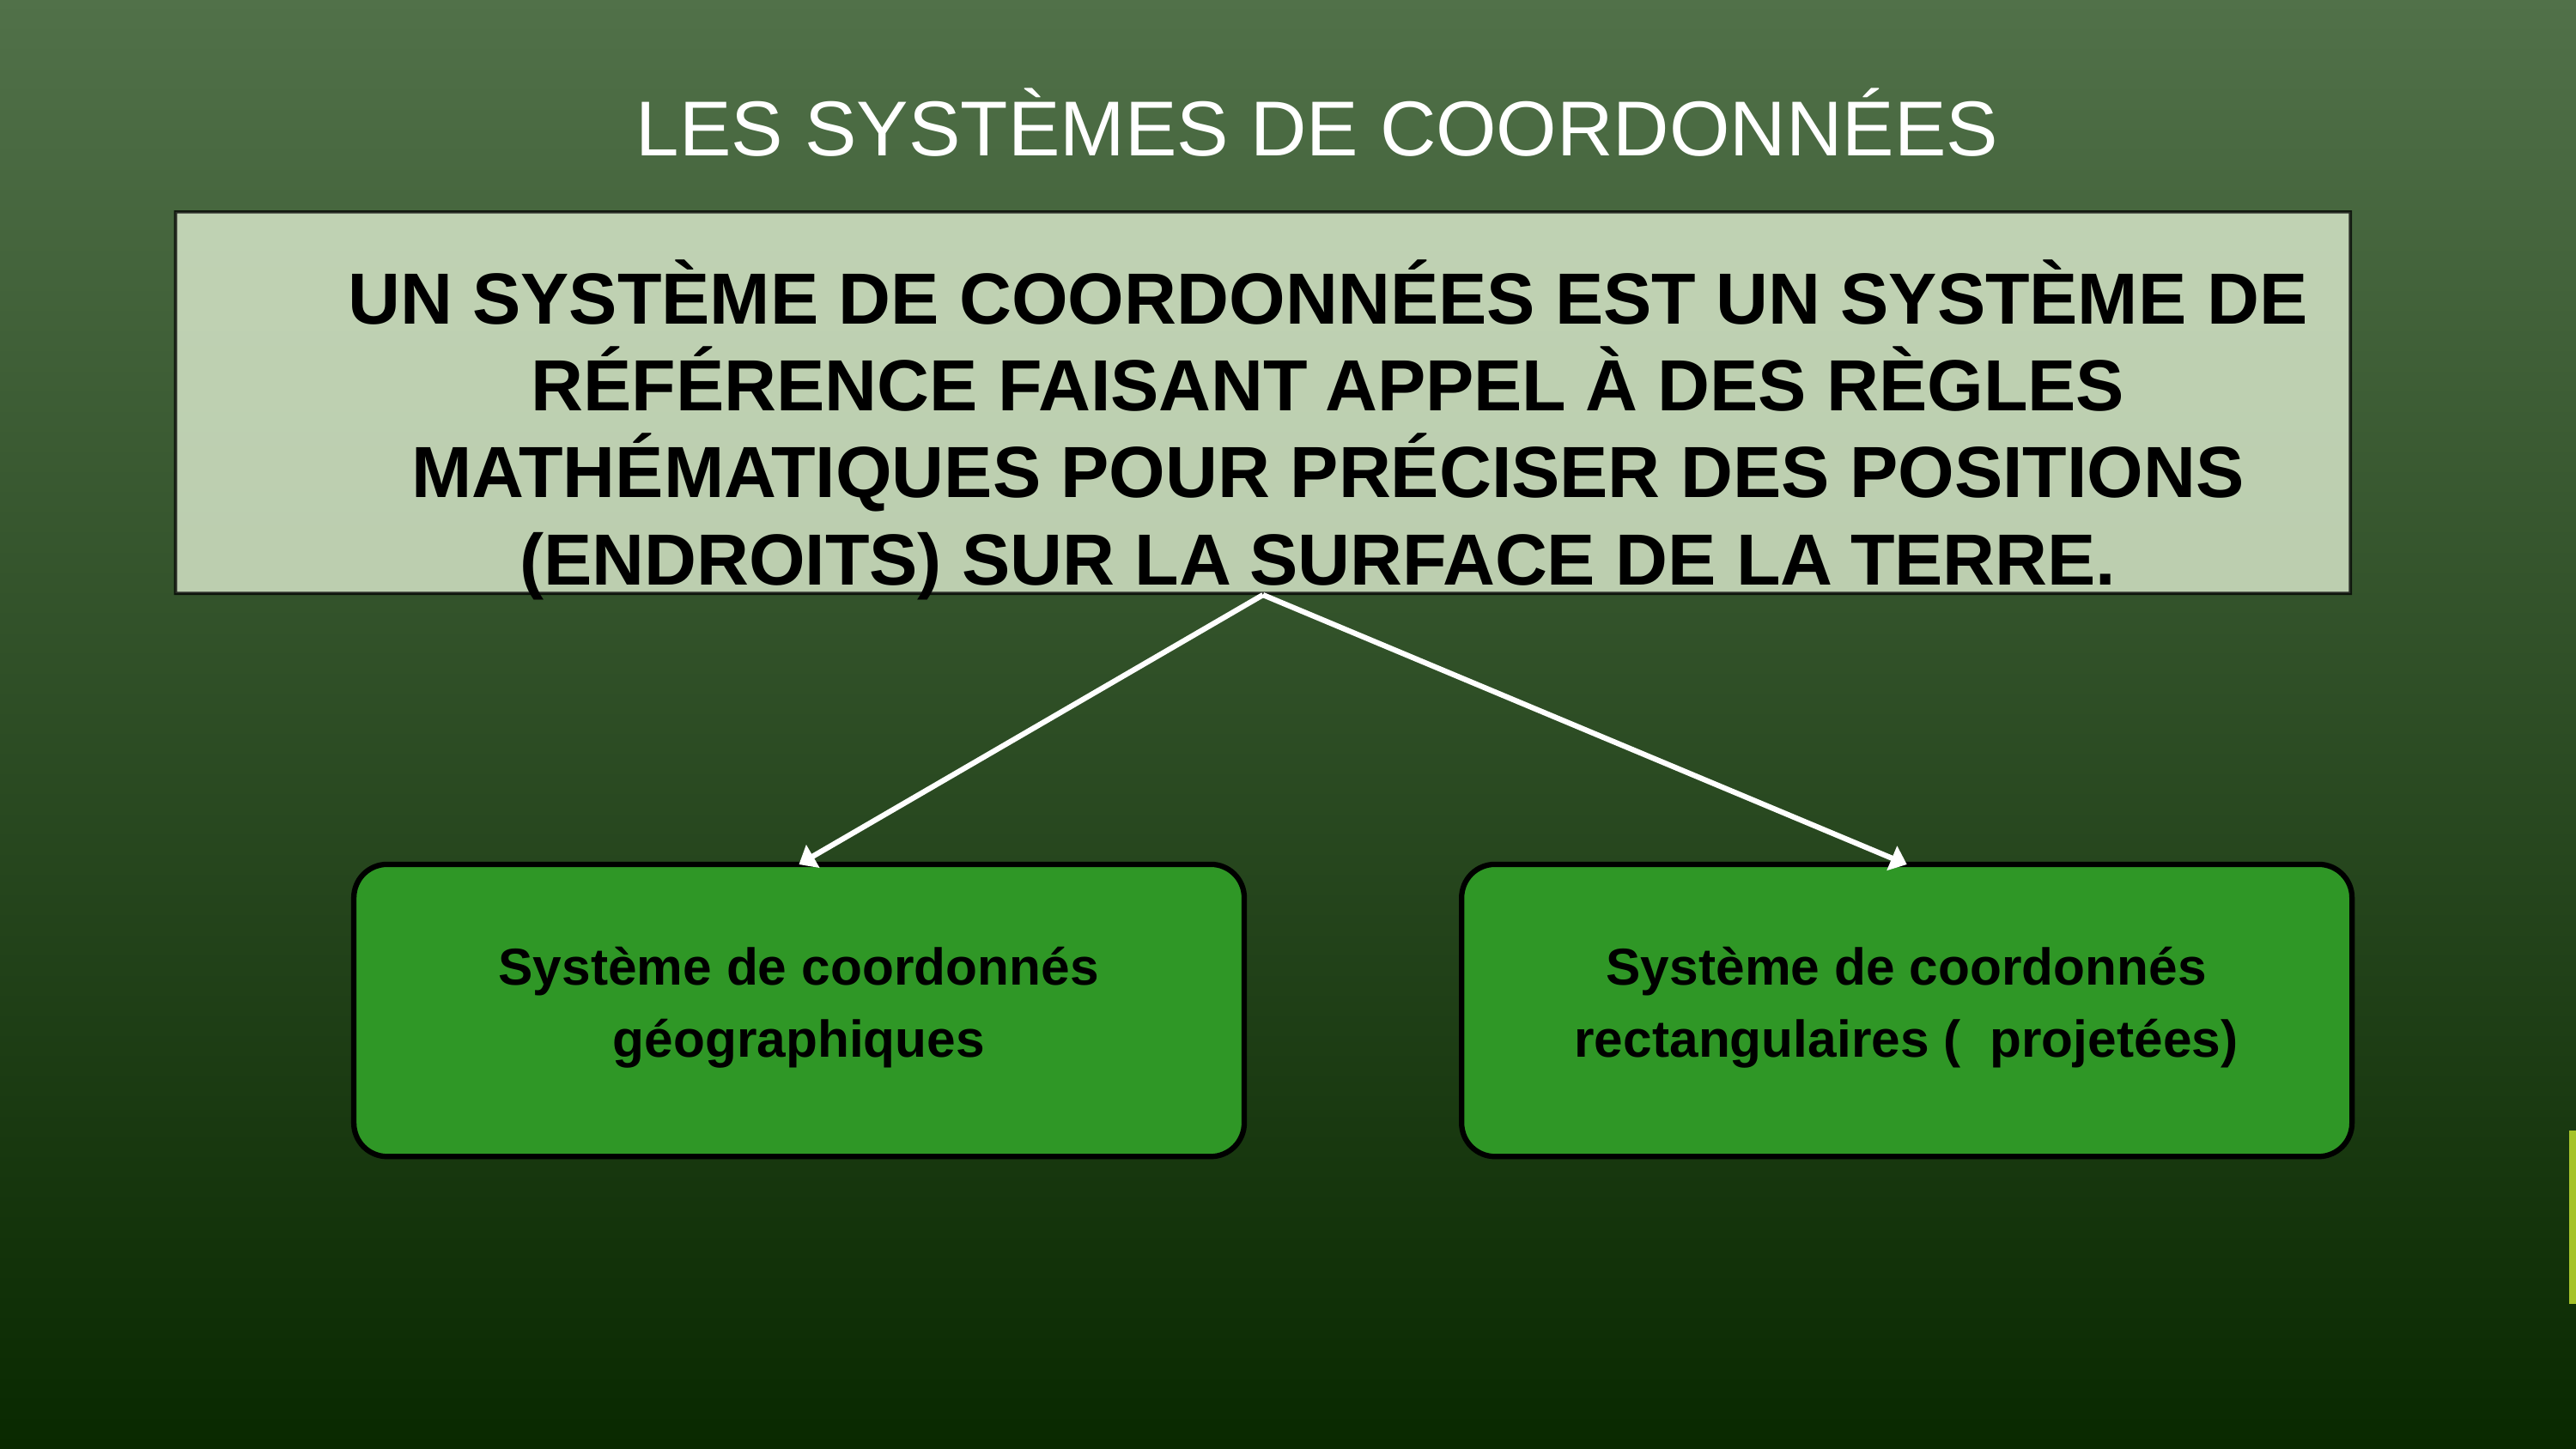

LES SYSTÈMES DE COORDONNÉES

UN SYSTÈME DE COORDONNÉES EST UN SYSTÈME DE RÉFÉRENCE FAISANT APPEL À DES RÈGLES MATHÉMATIQUES POUR PRÉCISER DES POSITIONS (ENDROITS) SUR LA SURFACE DE LA TERRE.

Système de coordonnés géographiques

Système de coordonnés rectangulaires (  projetées)